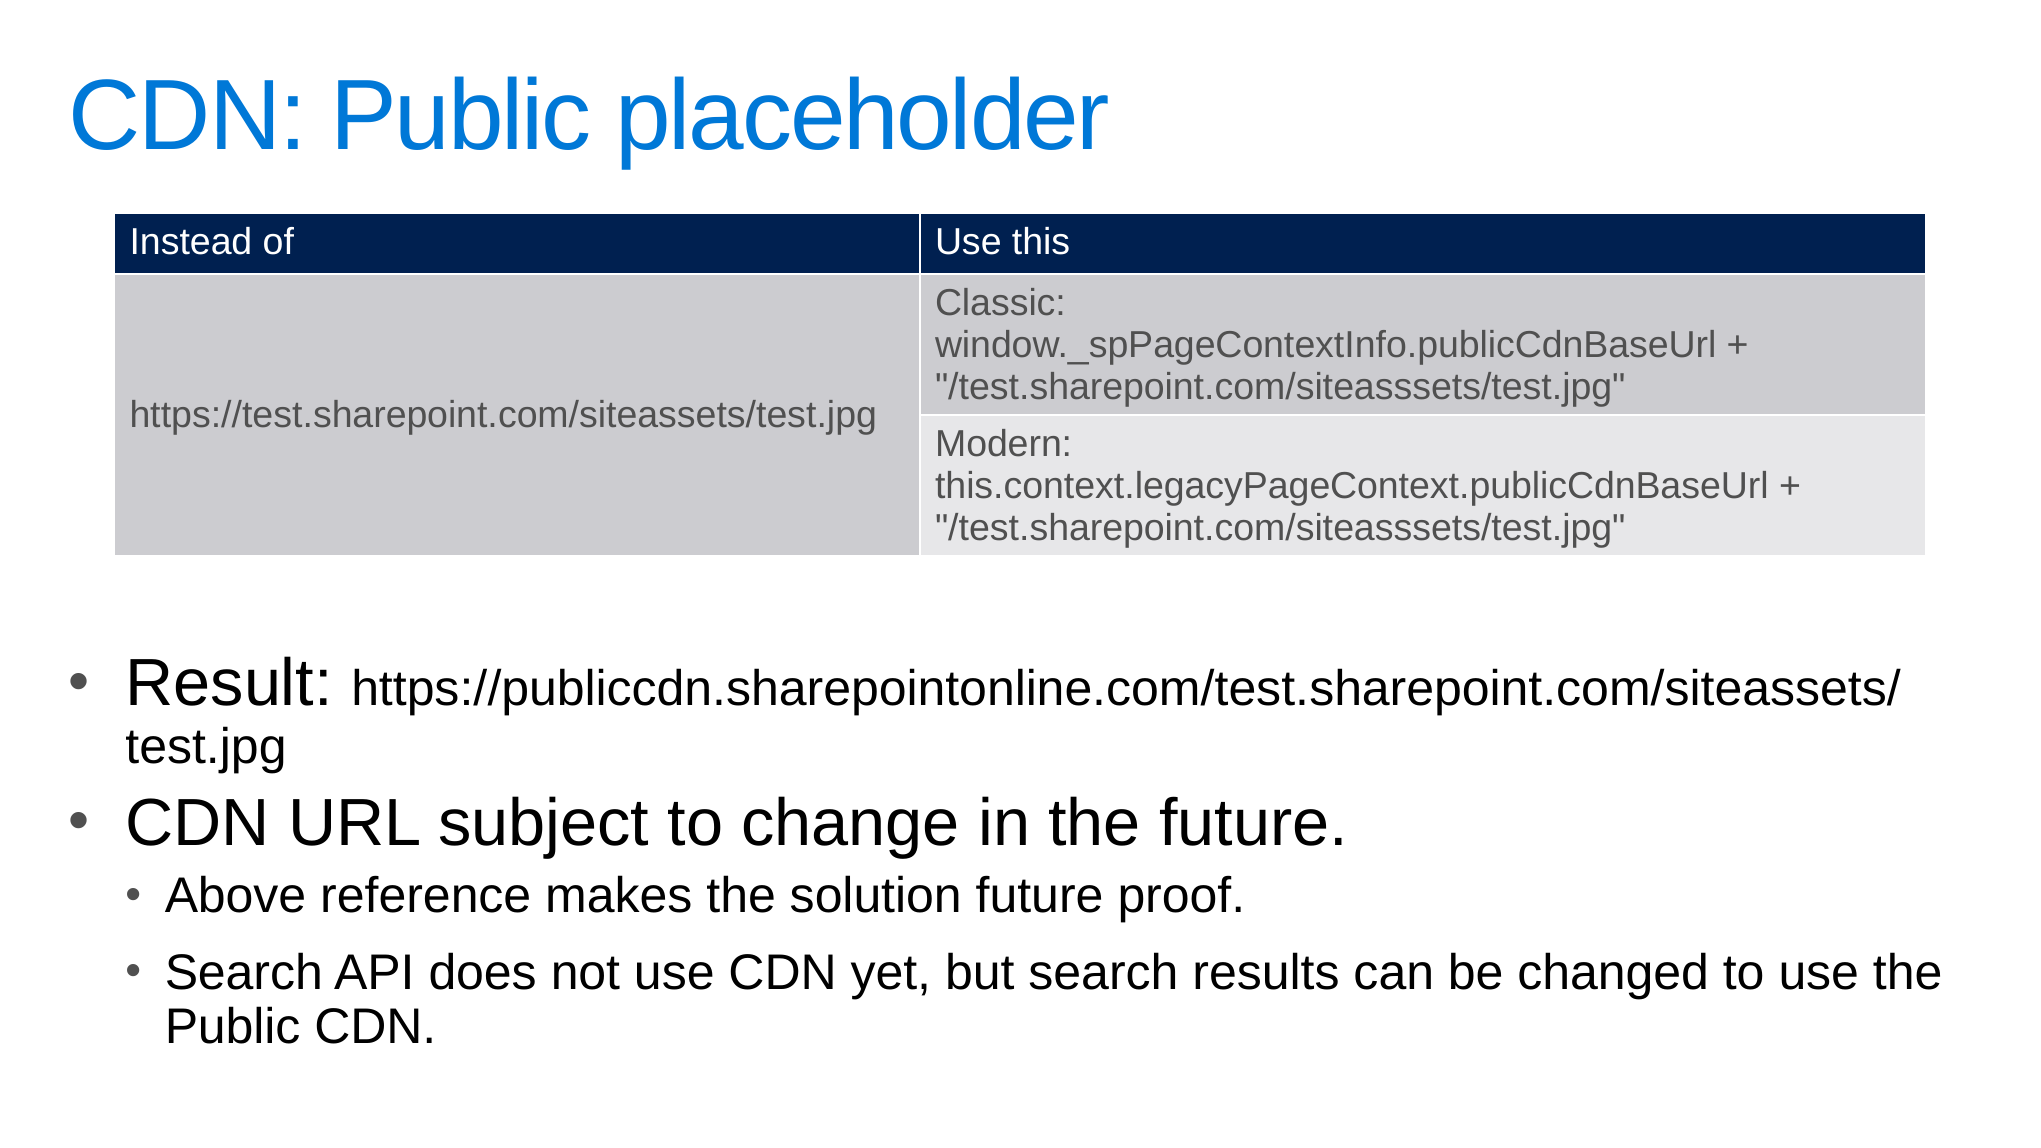

# CDN: Public placeholder

Result: https://publiccdn.sharepointonline.com/test.sharepoint.com/siteassets/test.jpg
CDN URL subject to change in the future.
Above reference makes the solution future proof.
Search API does not use CDN yet, but search results can be changed to use the Public CDN.
| Instead of | Use this |
| --- | --- |
| https://test.sharepoint.com/siteassets/test.jpg | Classic: window.\_spPageContextInfo.publicCdnBaseUrl + "/test.sharepoint.com/siteasssets/test.jpg" |
|  | Modern: this.context.legacyPageContext.publicCdnBaseUrl + "/test.sharepoint.com/siteasssets/test.jpg" |